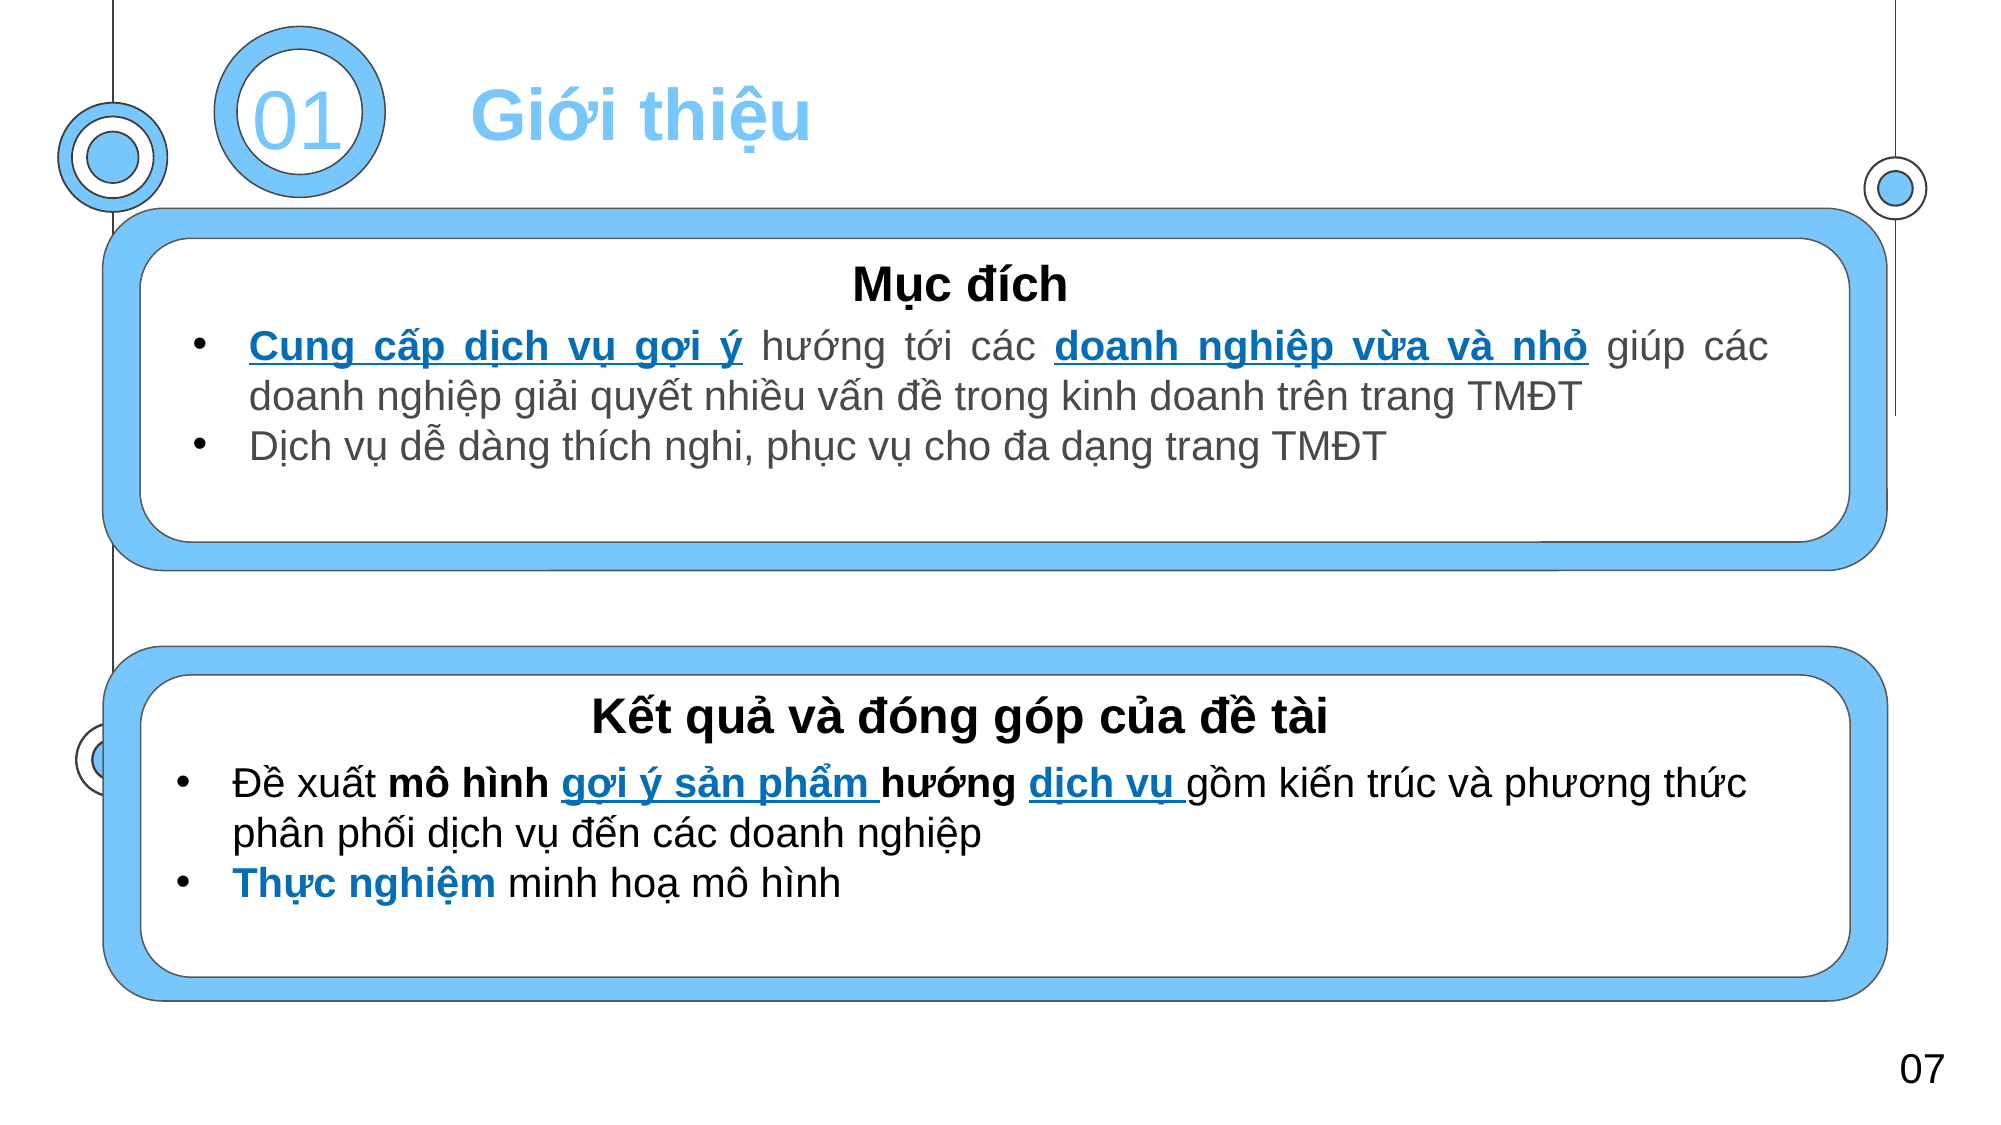

01

# Giới thiệu

Mục đích
Cung cấp dịch vụ gợi ý hướng tới các doanh nghiệp vừa và nhỏ giúp các doanh nghiệp giải quyết nhiều vấn đề trong kinh doanh trên trang TMĐT
Dịch vụ dễ dàng thích nghi, phục vụ cho đa dạng trang TMĐT

Kết quả và đóng góp của đề tài
Đề xuất mô hình gợi ý sản phẩm hướng dịch vụ gồm kiến trúc và phương thức phân phối dịch vụ đến các doanh nghiệp
Thực nghiệm minh hoạ mô hình

07
04